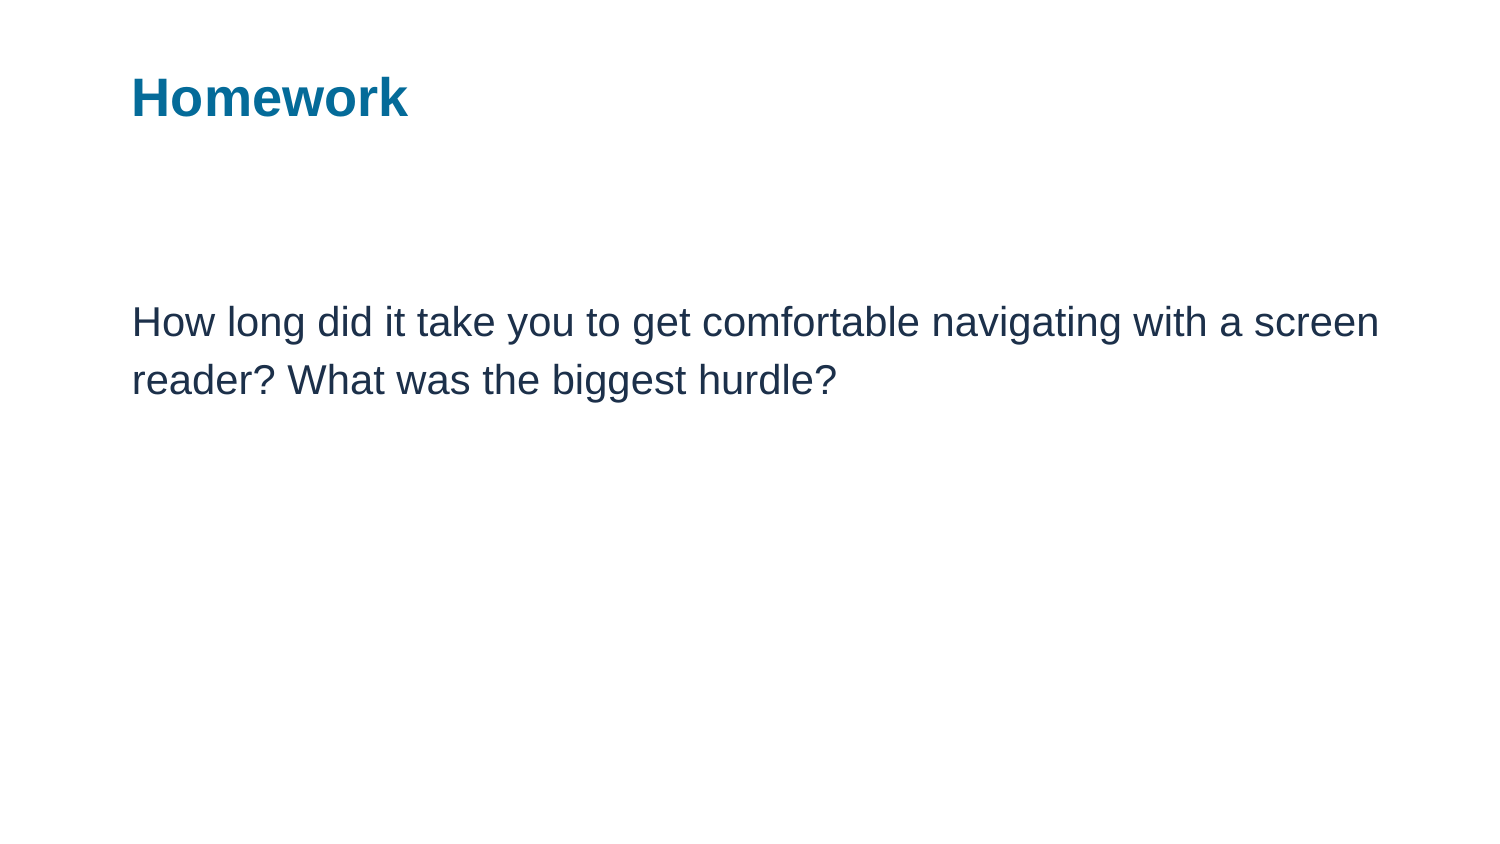

# Homework
How long did it take you to get comfortable navigating with a screen reader? What was the biggest hurdle?